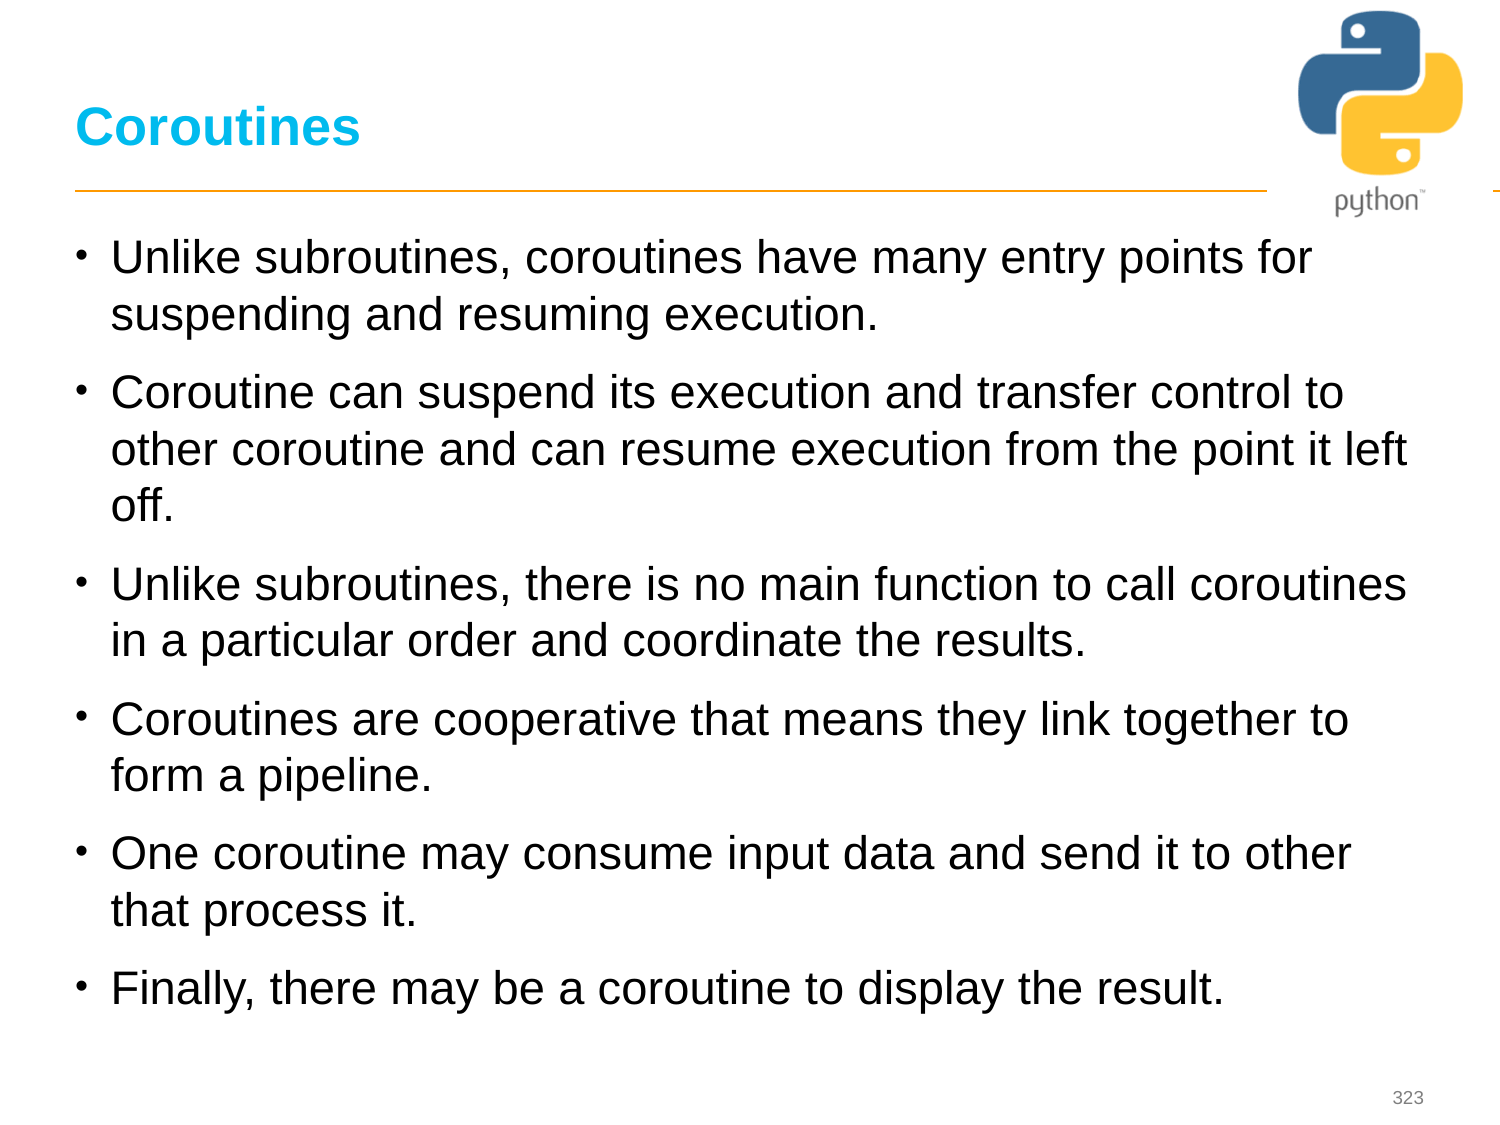

# Coroutines
Unlike subroutines, coroutines have many entry points for suspending and resuming execution.
Coroutine can suspend its execution and transfer control to other coroutine and can resume execution from the point it left off.
Unlike subroutines, there is no main function to call coroutines in a particular order and coordinate the results.
Coroutines are cooperative that means they link together to form a pipeline.
One coroutine may consume input data and send it to other that process it.
Finally, there may be a coroutine to display the result.